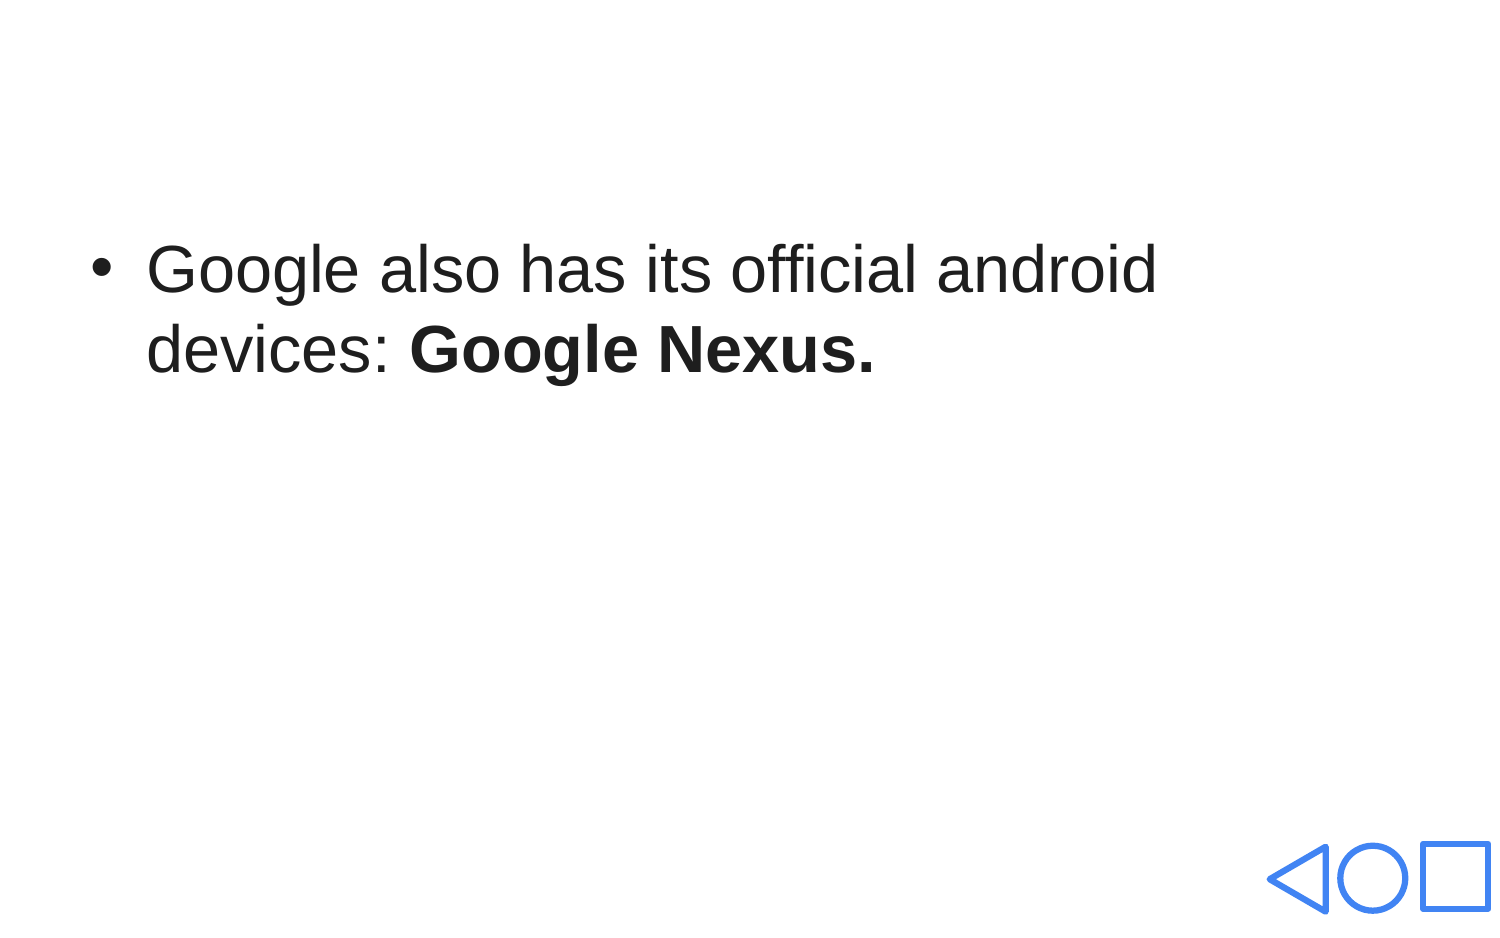

#
Google also has its official android devices: Google Nexus.